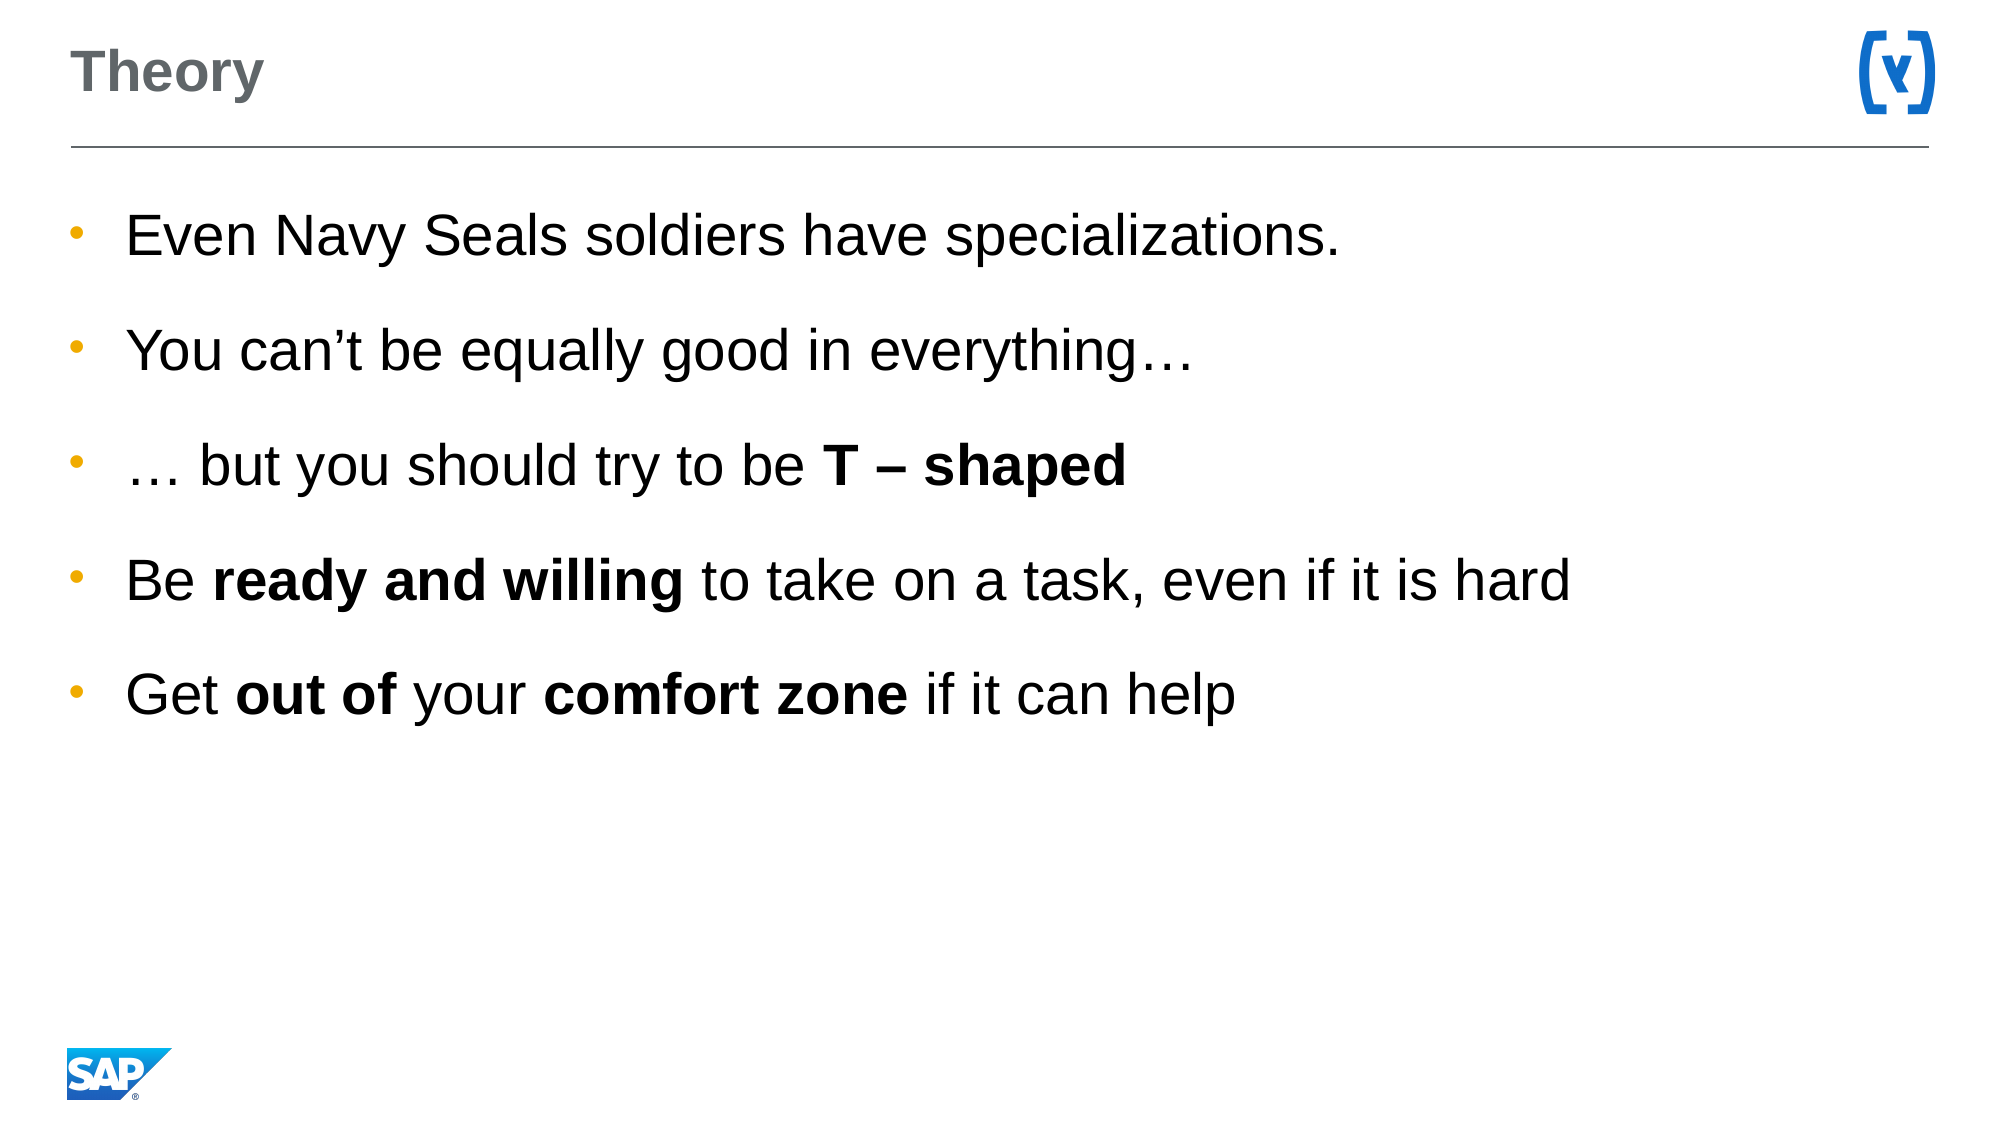

# Theory
Even Navy Seals soldiers have specializations.
You can’t be equally good in everything…
… but you should try to be T – shaped
Be ready and willing to take on a task, even if it is hard
Get out of your comfort zone if it can help